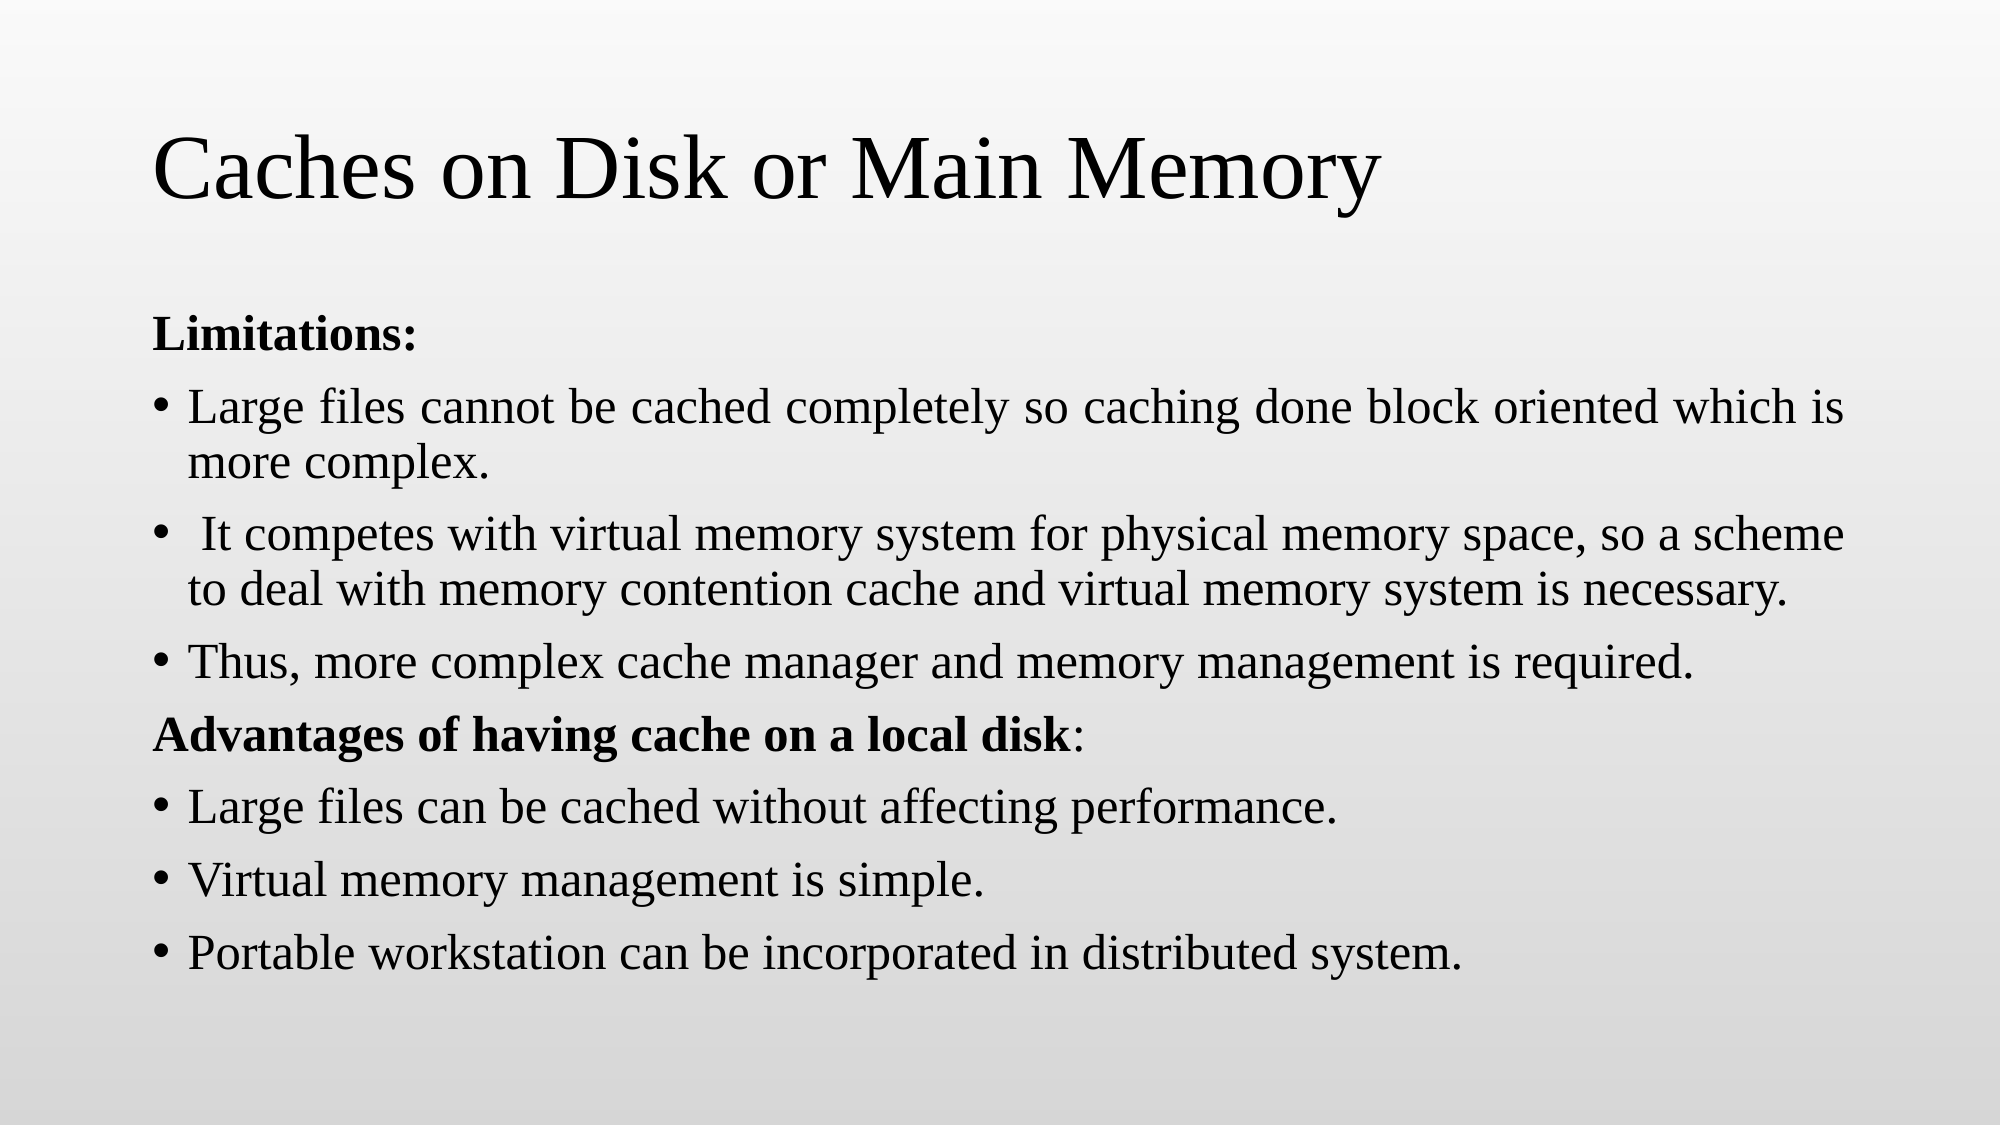

# Caches on Disk or Main Memory
Limitations:
Large files cannot be cached completely so caching done block oriented which is more complex.
 It competes with virtual memory system for physical memory space, so a scheme to deal with memory contention cache and virtual memory system is necessary.
Thus, more complex cache manager and memory management is required.
Advantages of having cache on a local disk:
Large files can be cached without affecting performance.
Virtual memory management is simple.
Portable workstation can be incorporated in distributed system.